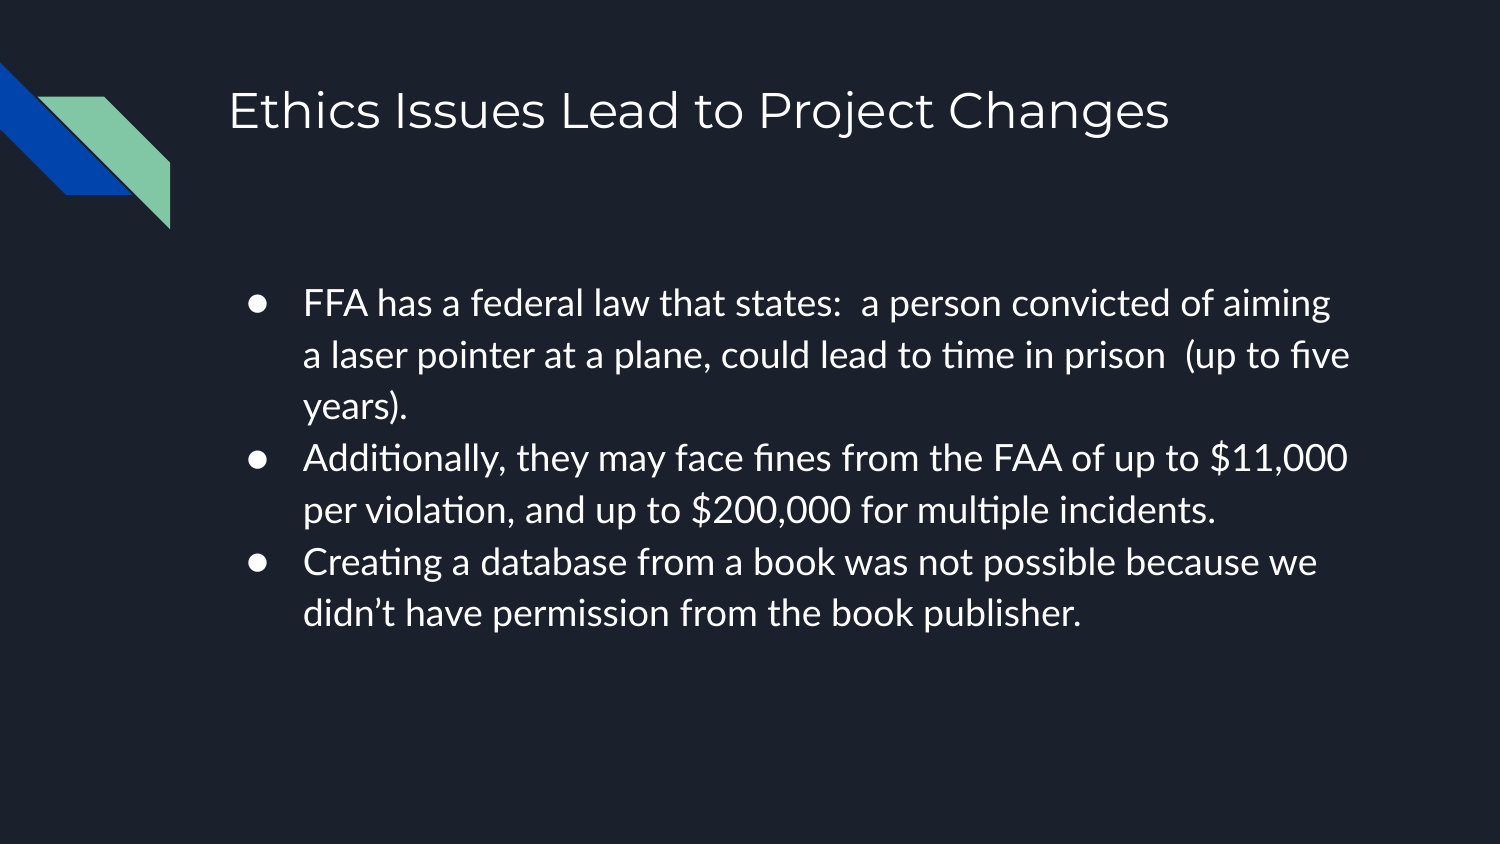

# Ethics Issues Lead to Project Changes
FFA has a federal law that states:  a person convicted of aiming a laser pointer at a plane, could lead to time in prison  (up to five years).
Additionally, they may face fines from the FAA of up to $11,000 per violation, and up to $200,000 for multiple incidents.
Creating a database from a book was not possible because we didn’t have permission from the book publisher.